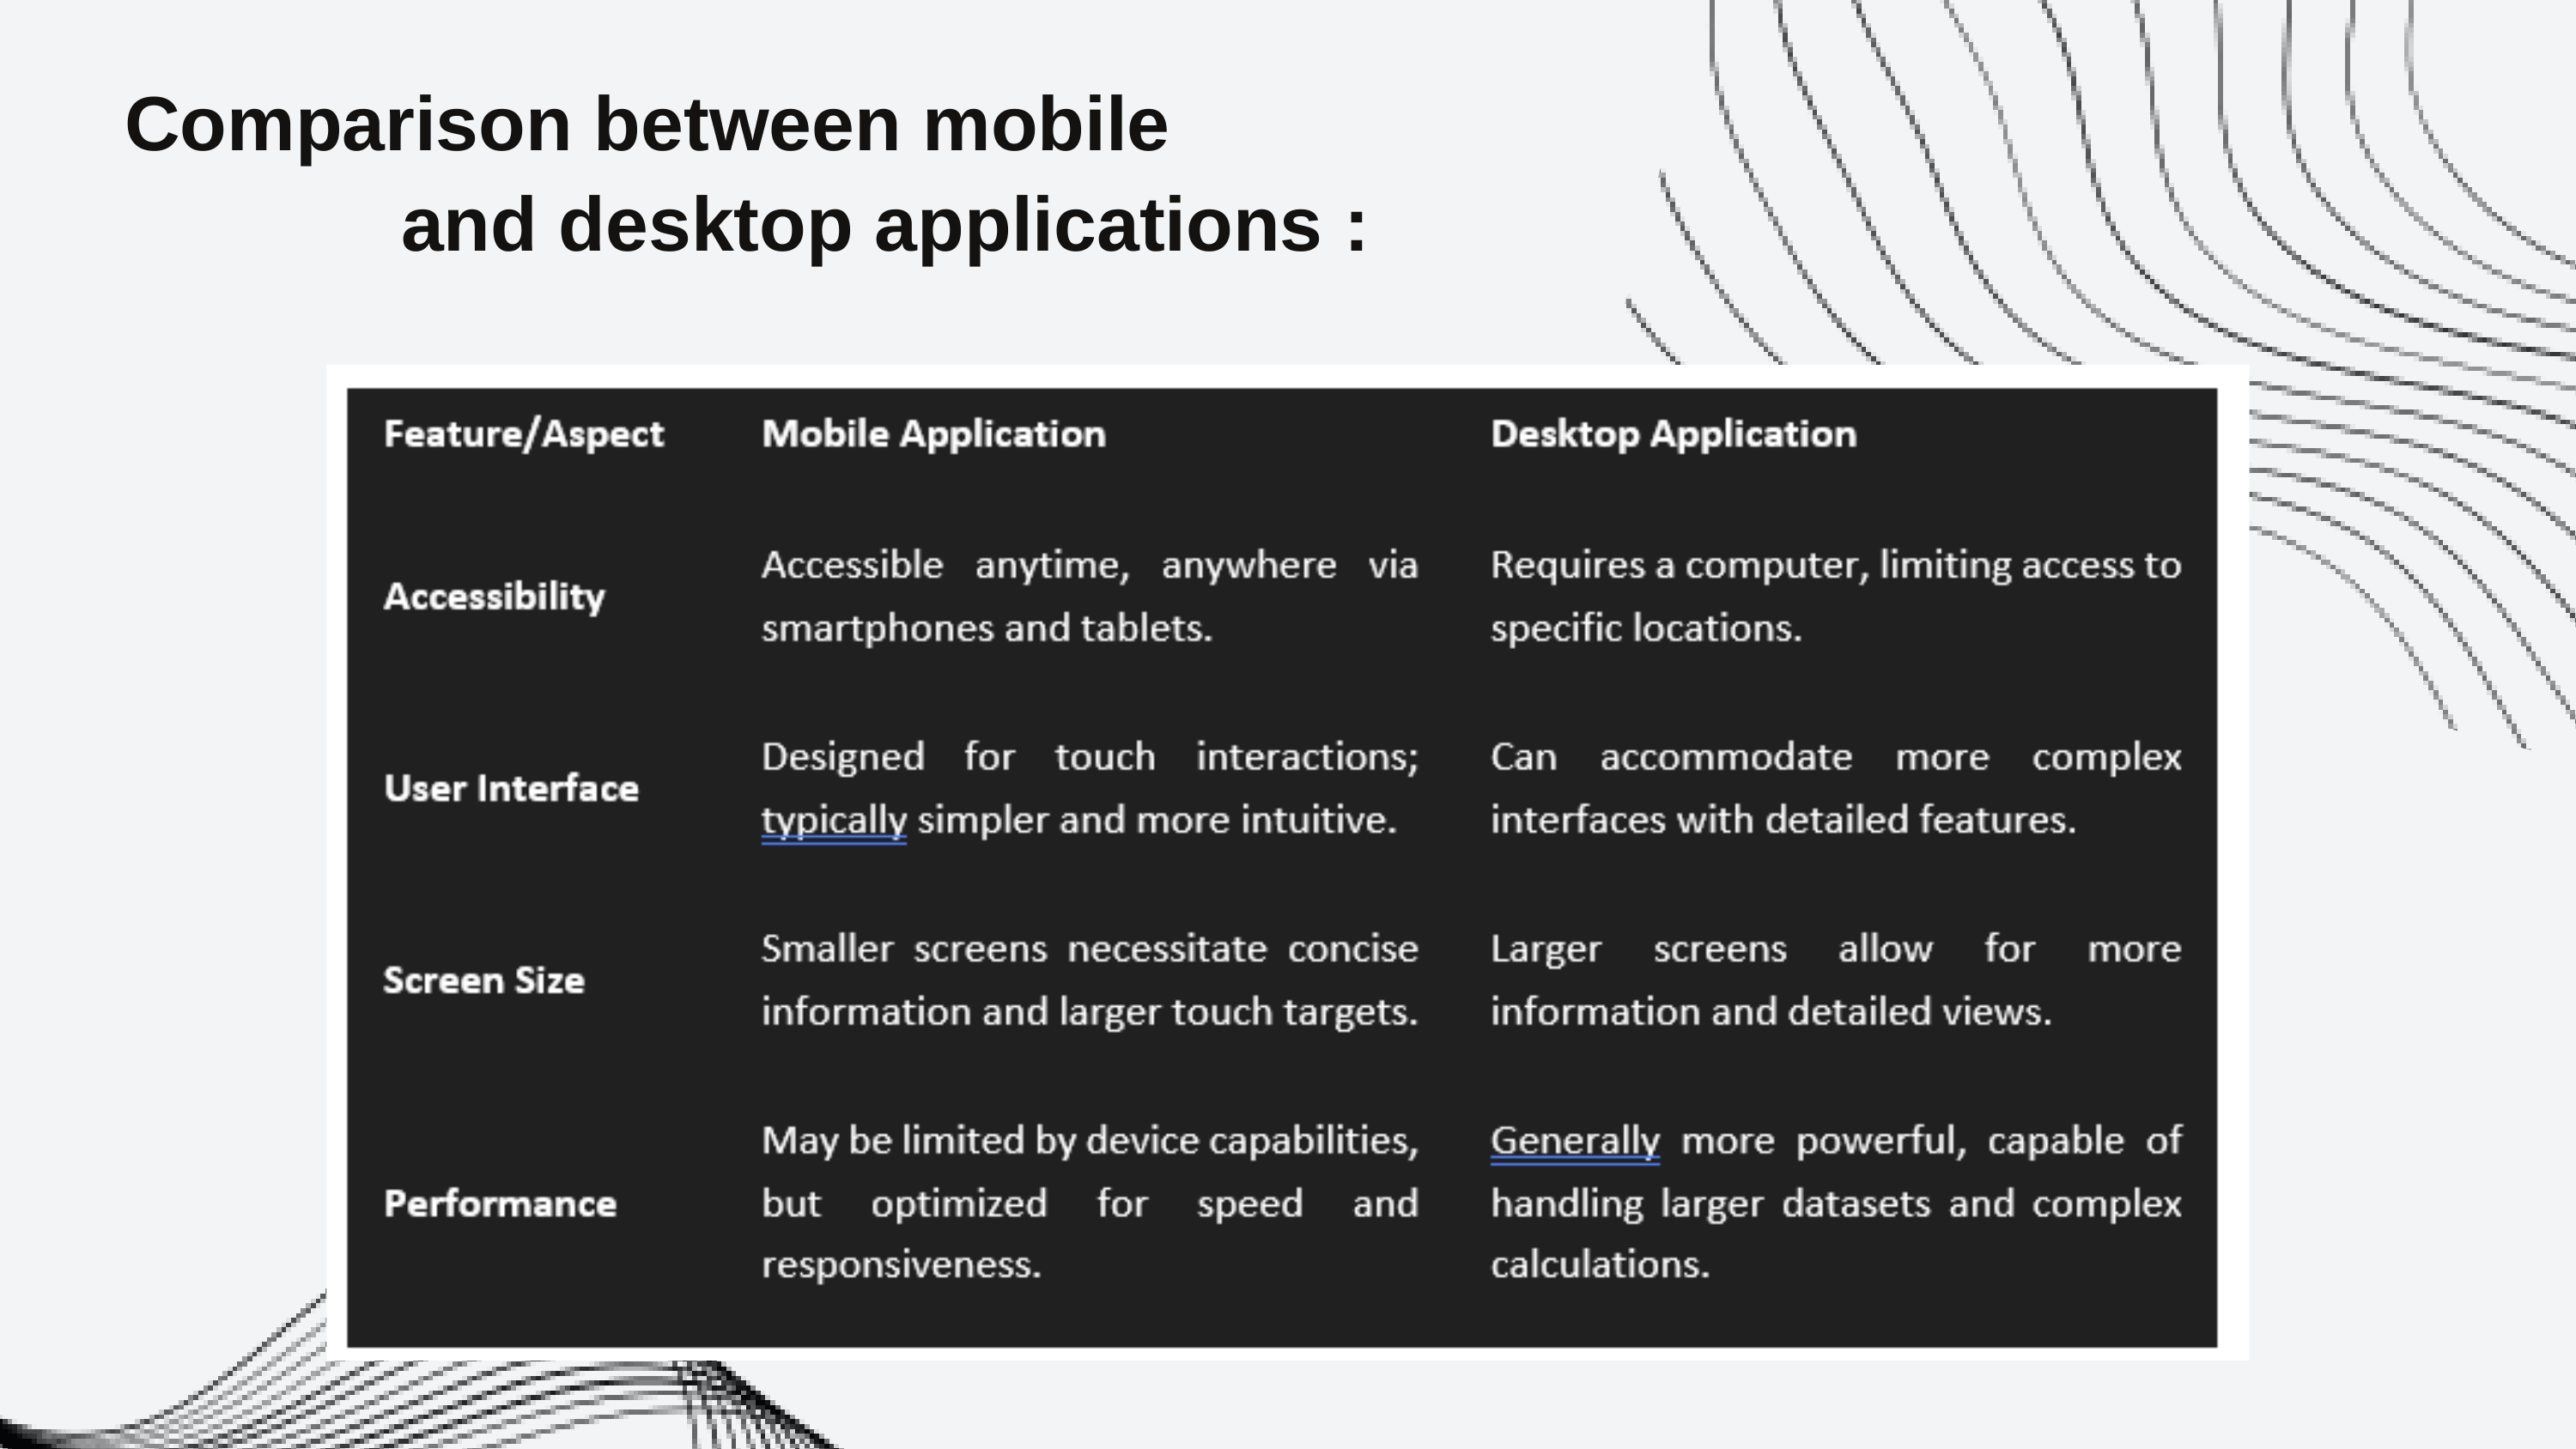

Comparison between mobile
             and desktop applications :